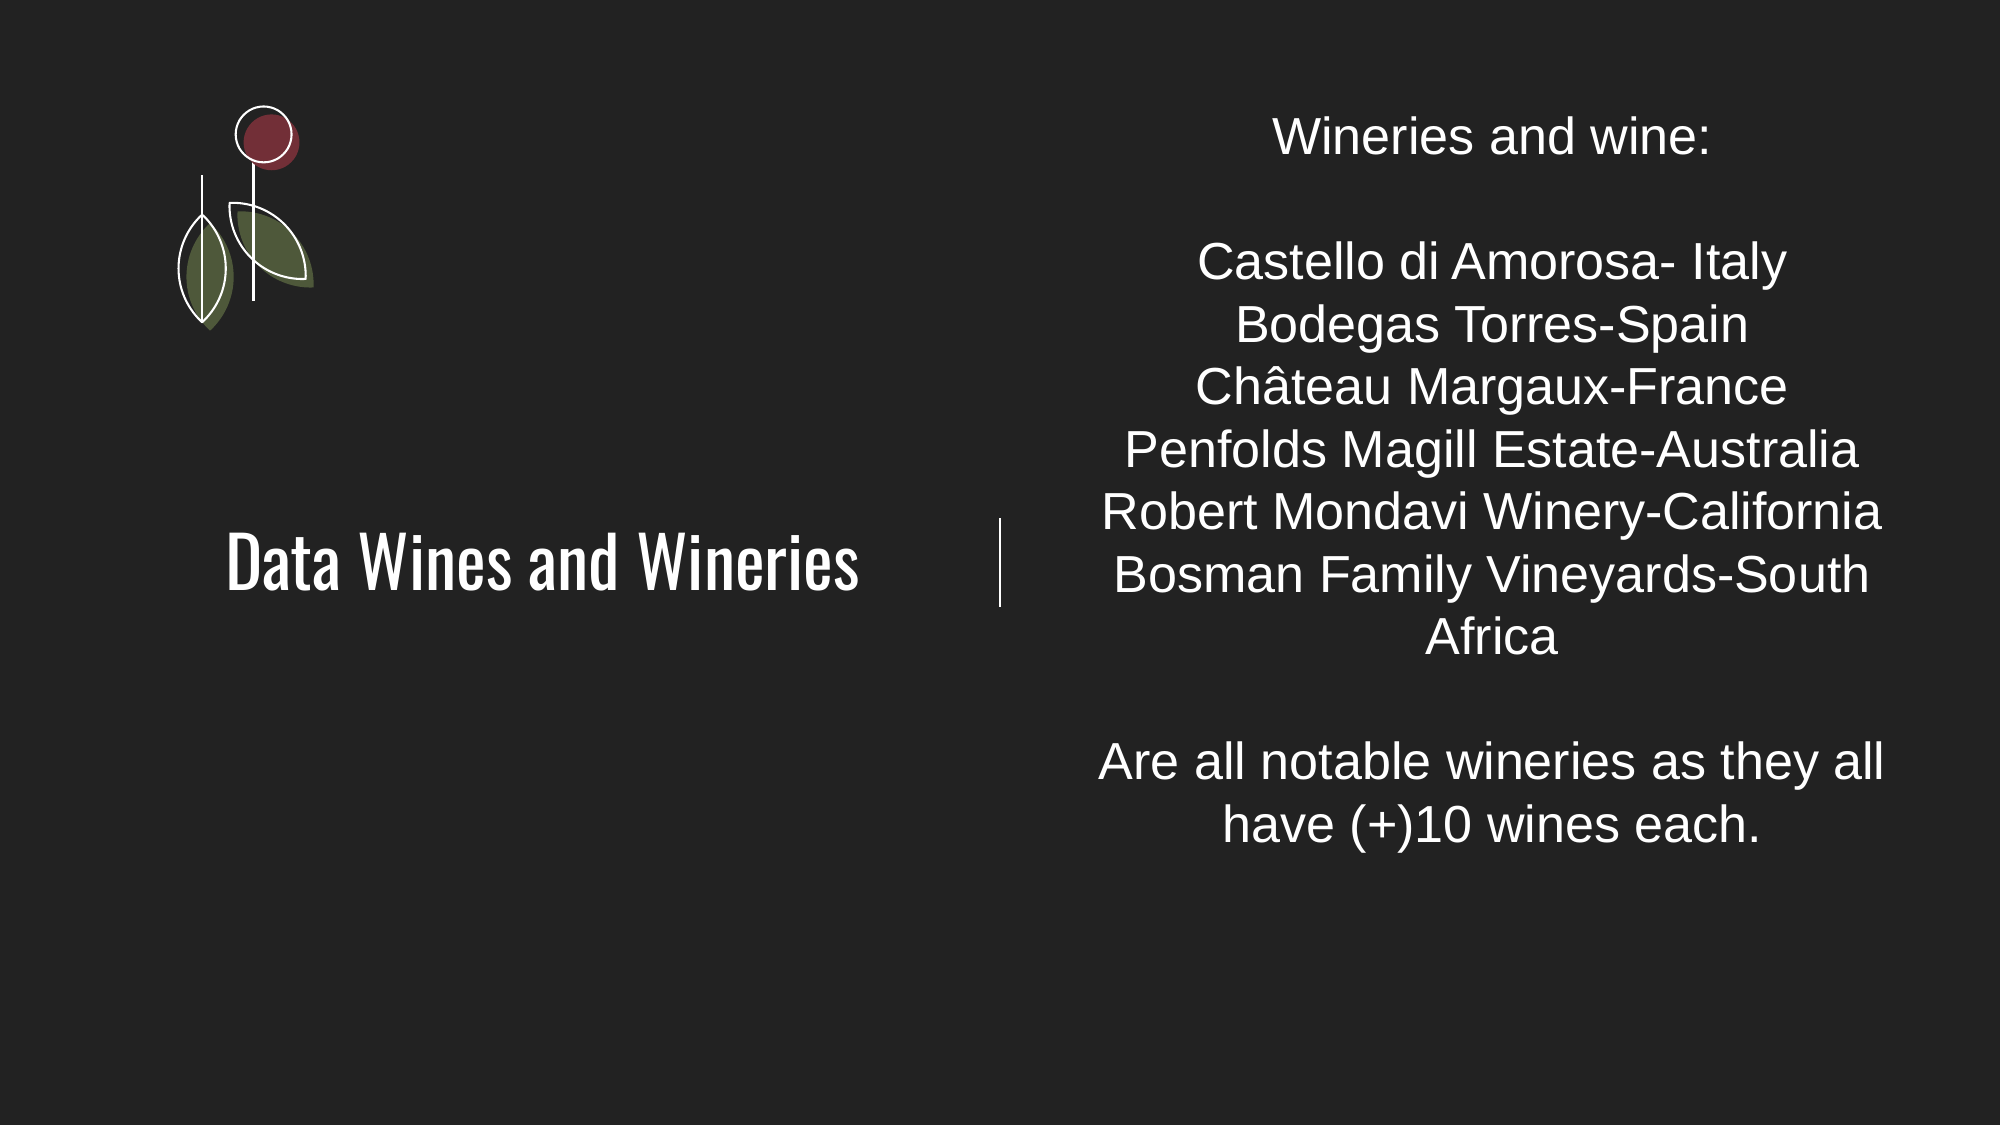

Wineries and wine:

Castello di Amorosa- Italy
Bodegas Torres-Spain
Château Margaux-France
Penfolds Magill Estate-Australia
Robert Mondavi Winery-California
Bosman Family Vineyards-South Africa

Are all notable wineries as they all have (+)10 wines each.

# Data Wines and Wineries